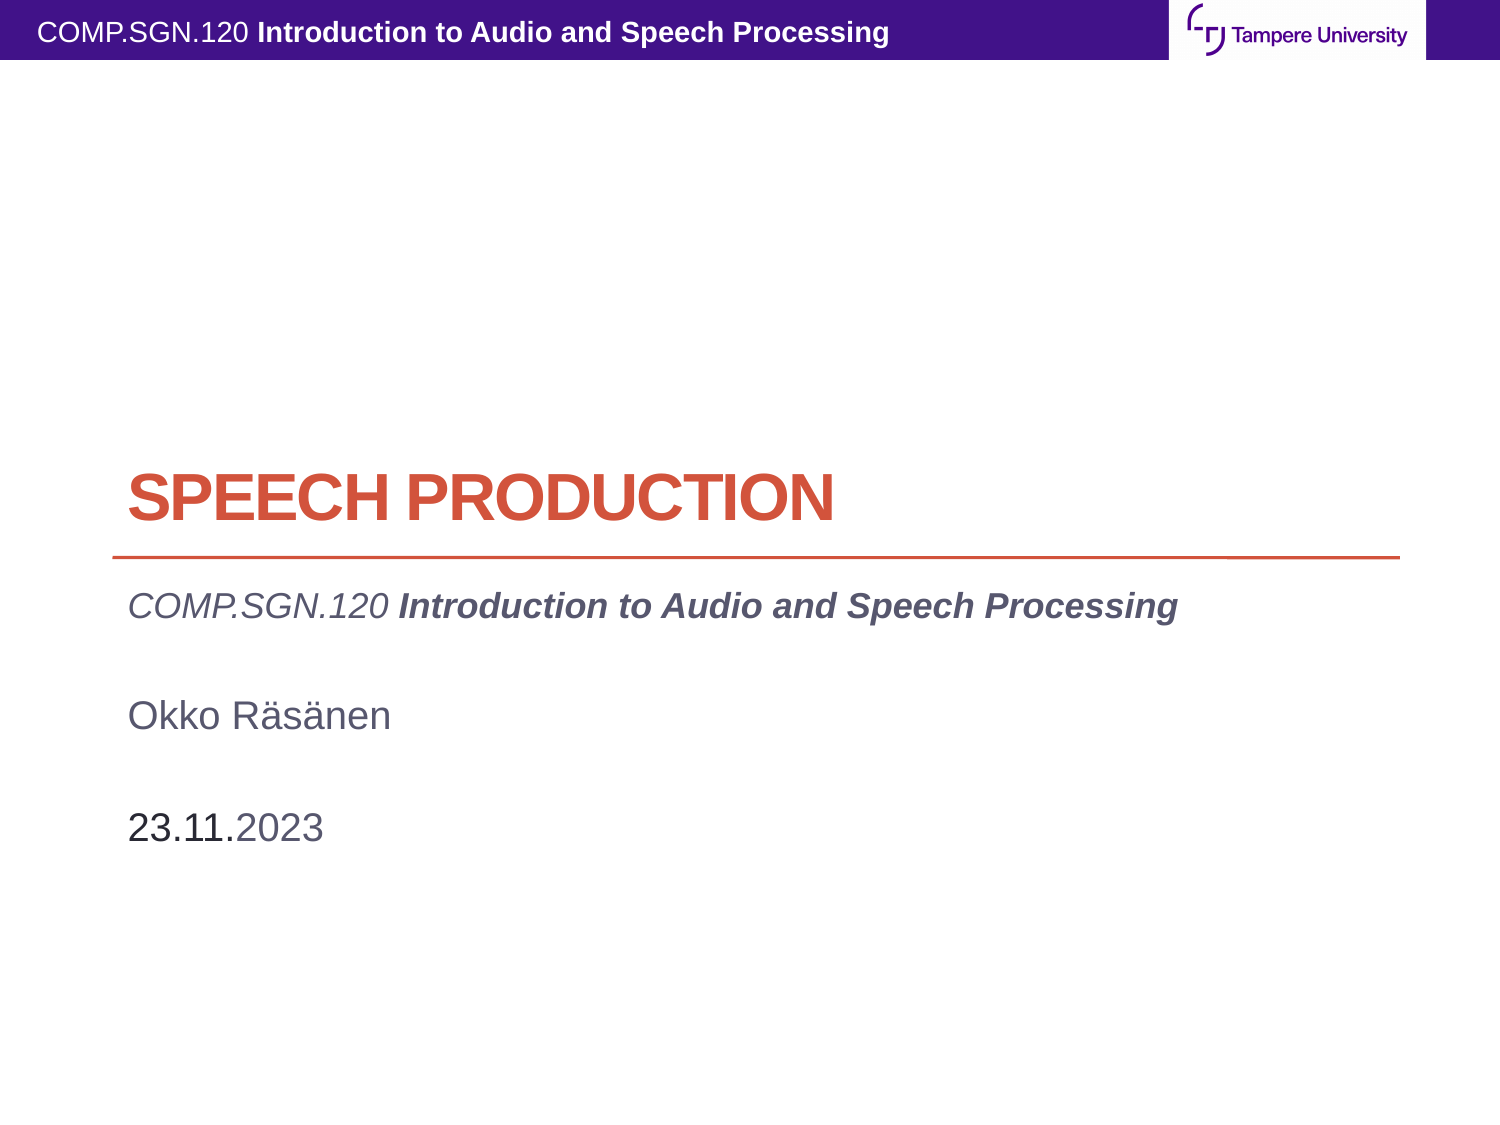

# Speech production
COMP.SGN.120 Introduction to Audio and Speech Processing

Okko Räsänen

23.11.2023